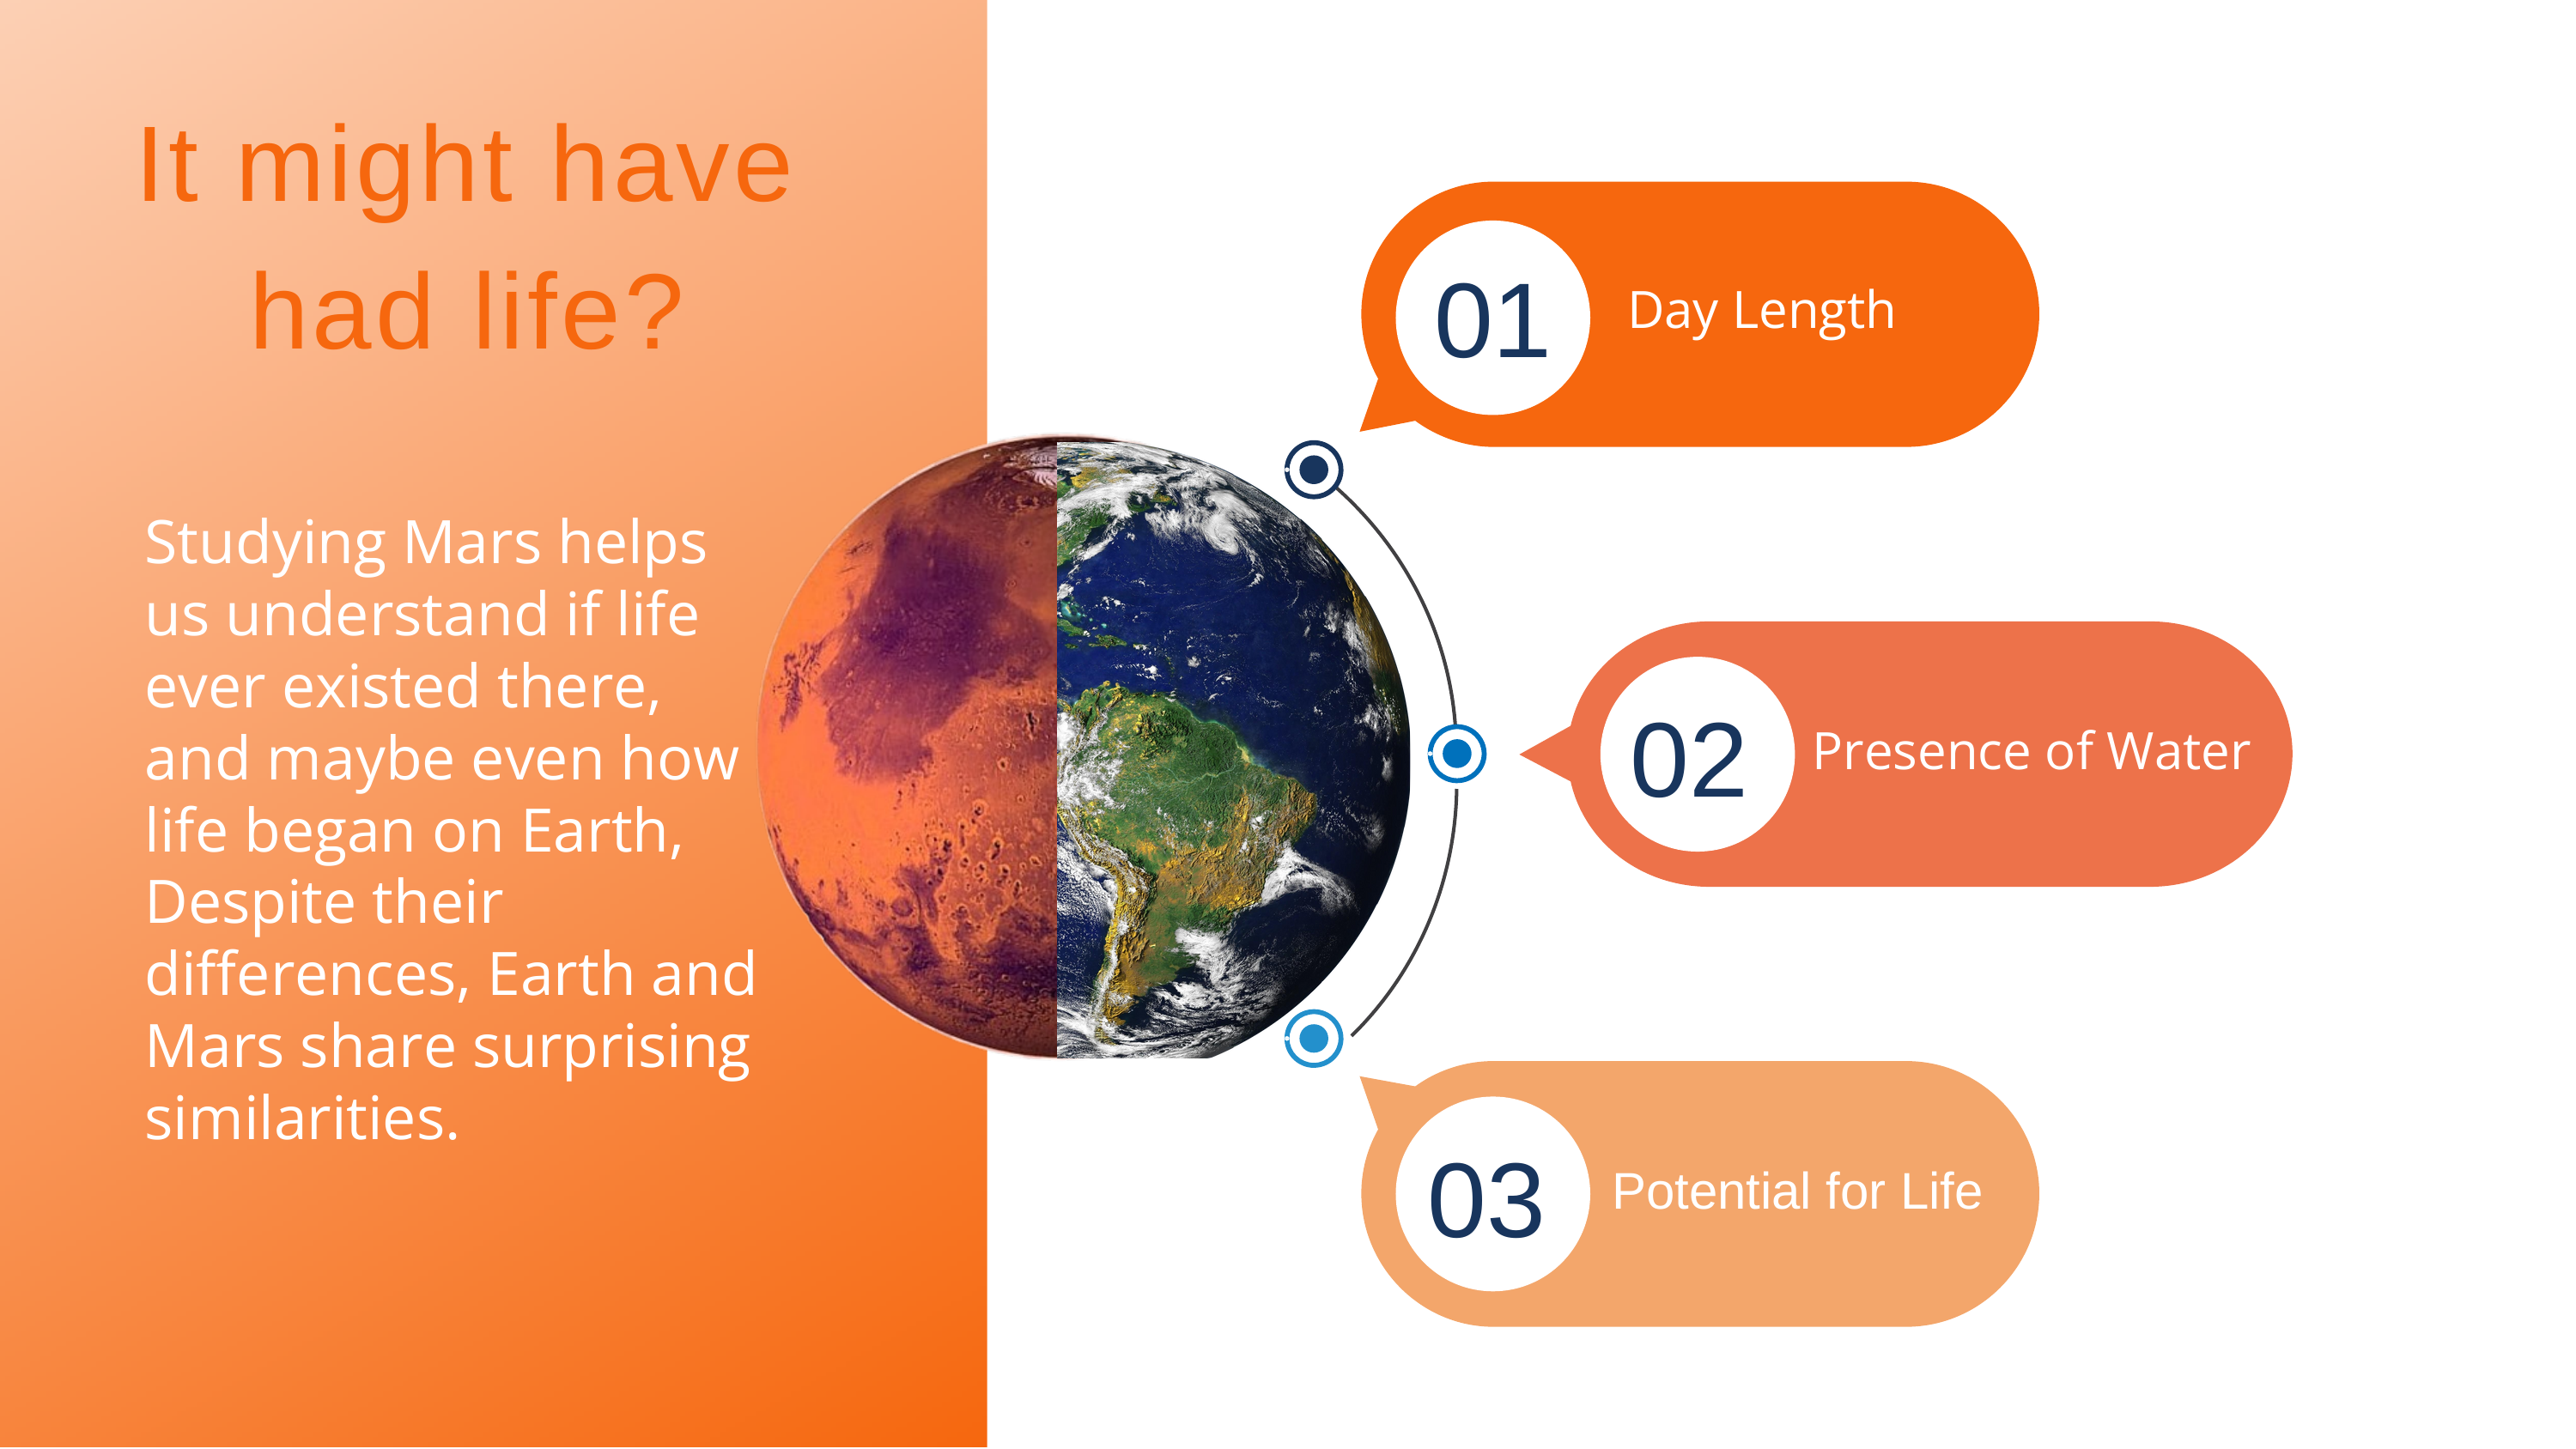

It might have had life?

01
Day Length

Studying Mars helps us understand if life ever existed there, and maybe even how life began on Earth, Despite their differences, Earth and Mars share surprising similarities.

02
Presence of Water

03
Potential for Life